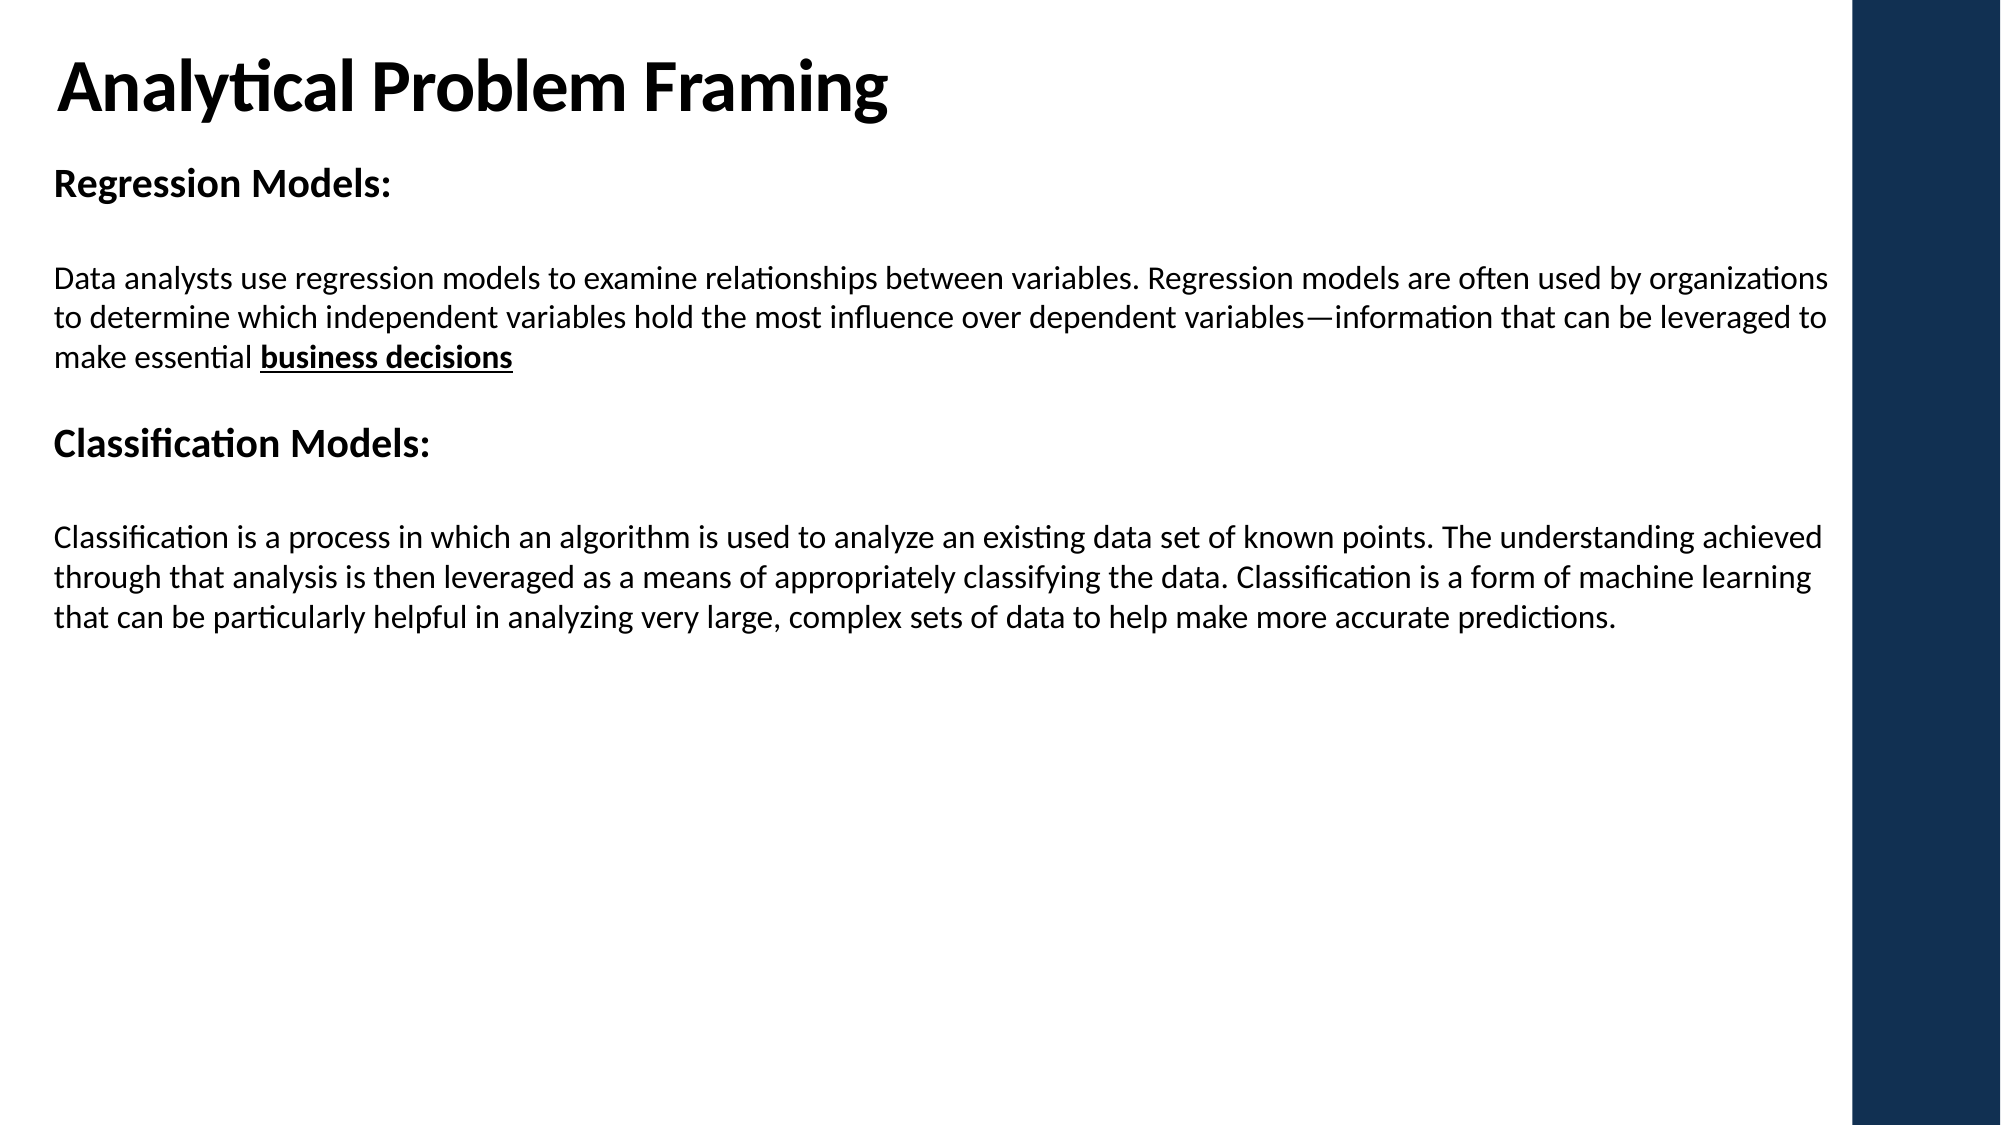

# Analytical Problem Framing
Regression Models:

Data analysts use regression models to examine relationships between variables. Regression models are often used by organizations to determine which independent variables hold the most influence over dependent variables—information that can be leveraged to make essential business decisions

Classification Models:

Classification is a process in which an algorithm is used to analyze an existing data set of known points. The understanding achieved through that analysis is then leveraged as a means of appropriately classifying the data. Classification is a form of machine learning that can be particularly helpful in analyzing very large, complex sets of data to help make more accurate predictions.